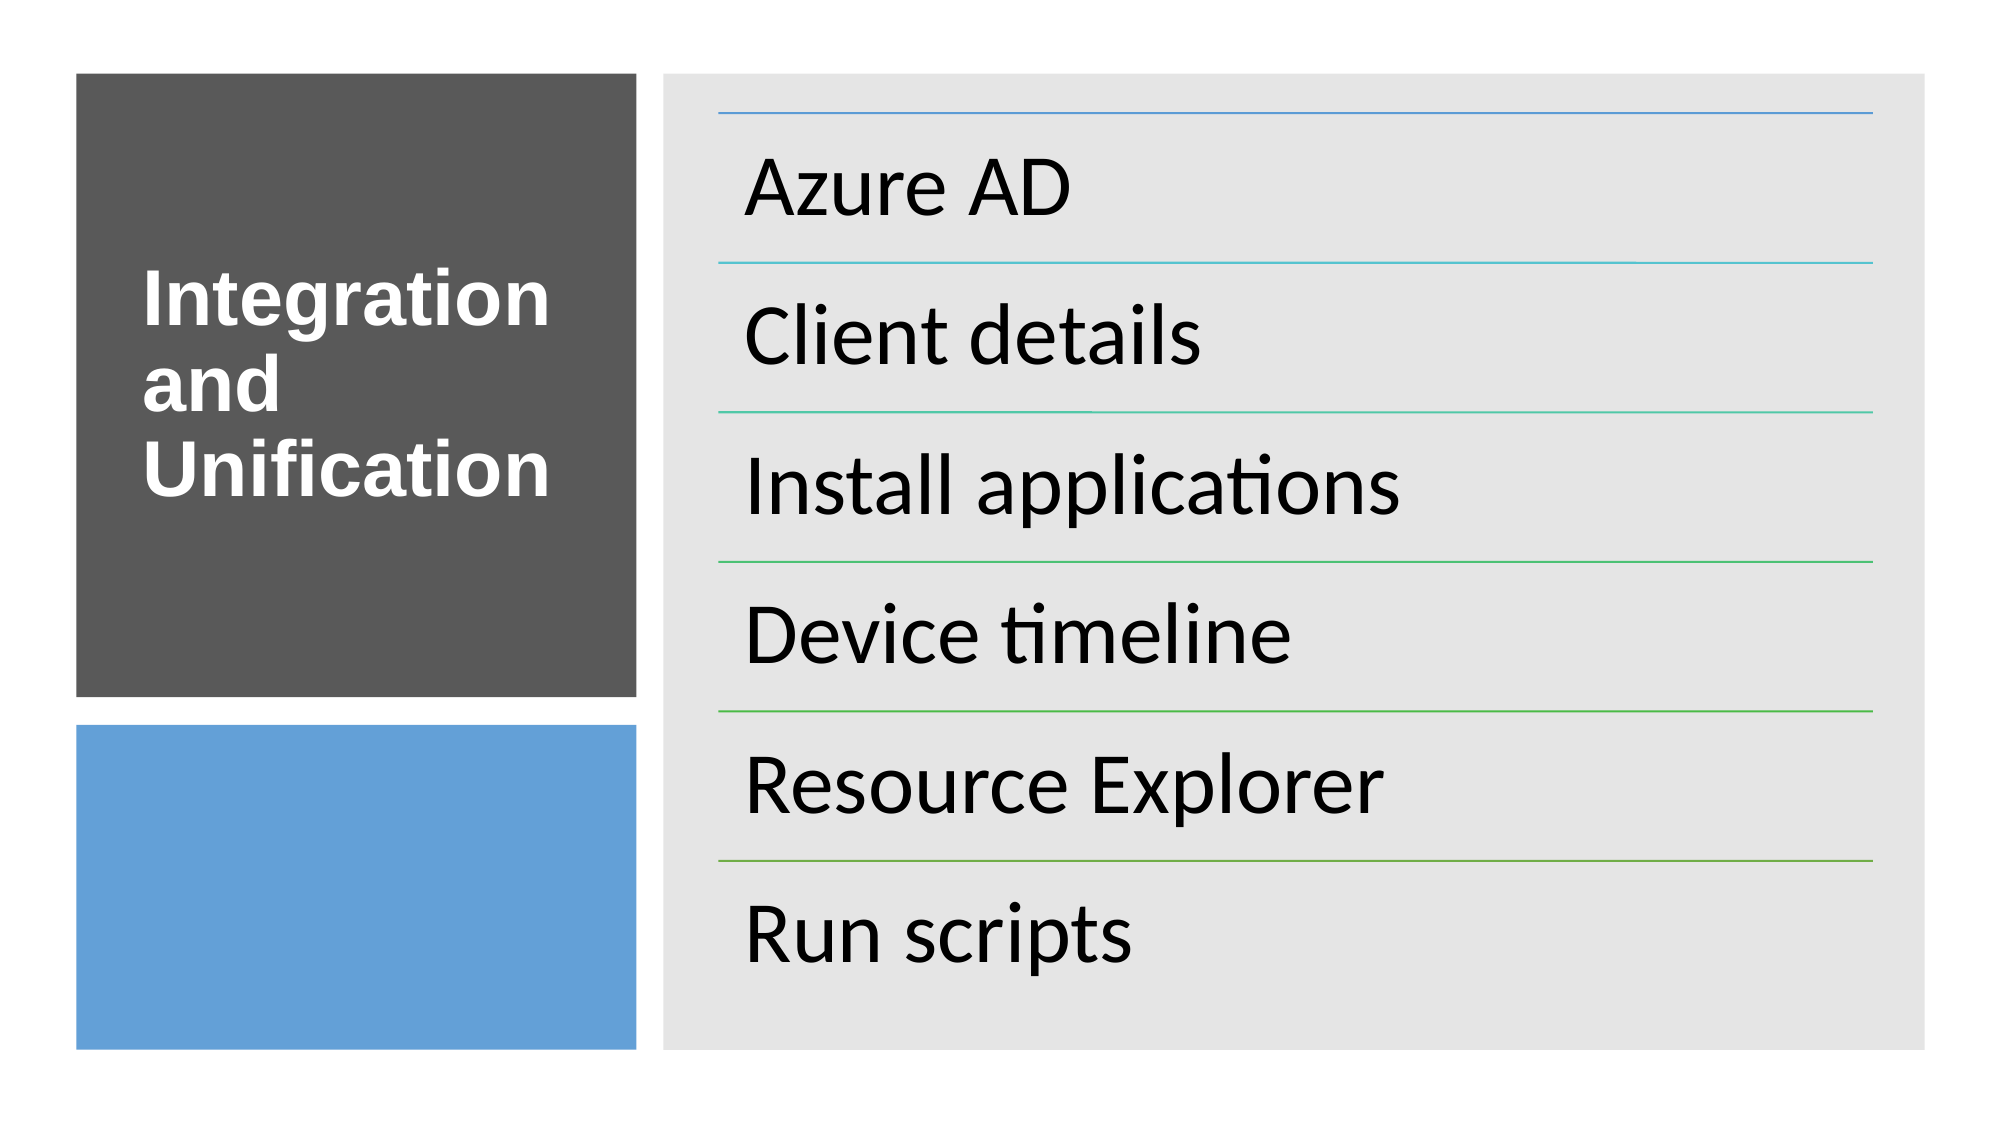

Azure AD
Client details
Install applications
Device timeline
Resource Explorer
Run scripts
# Integration and Unification